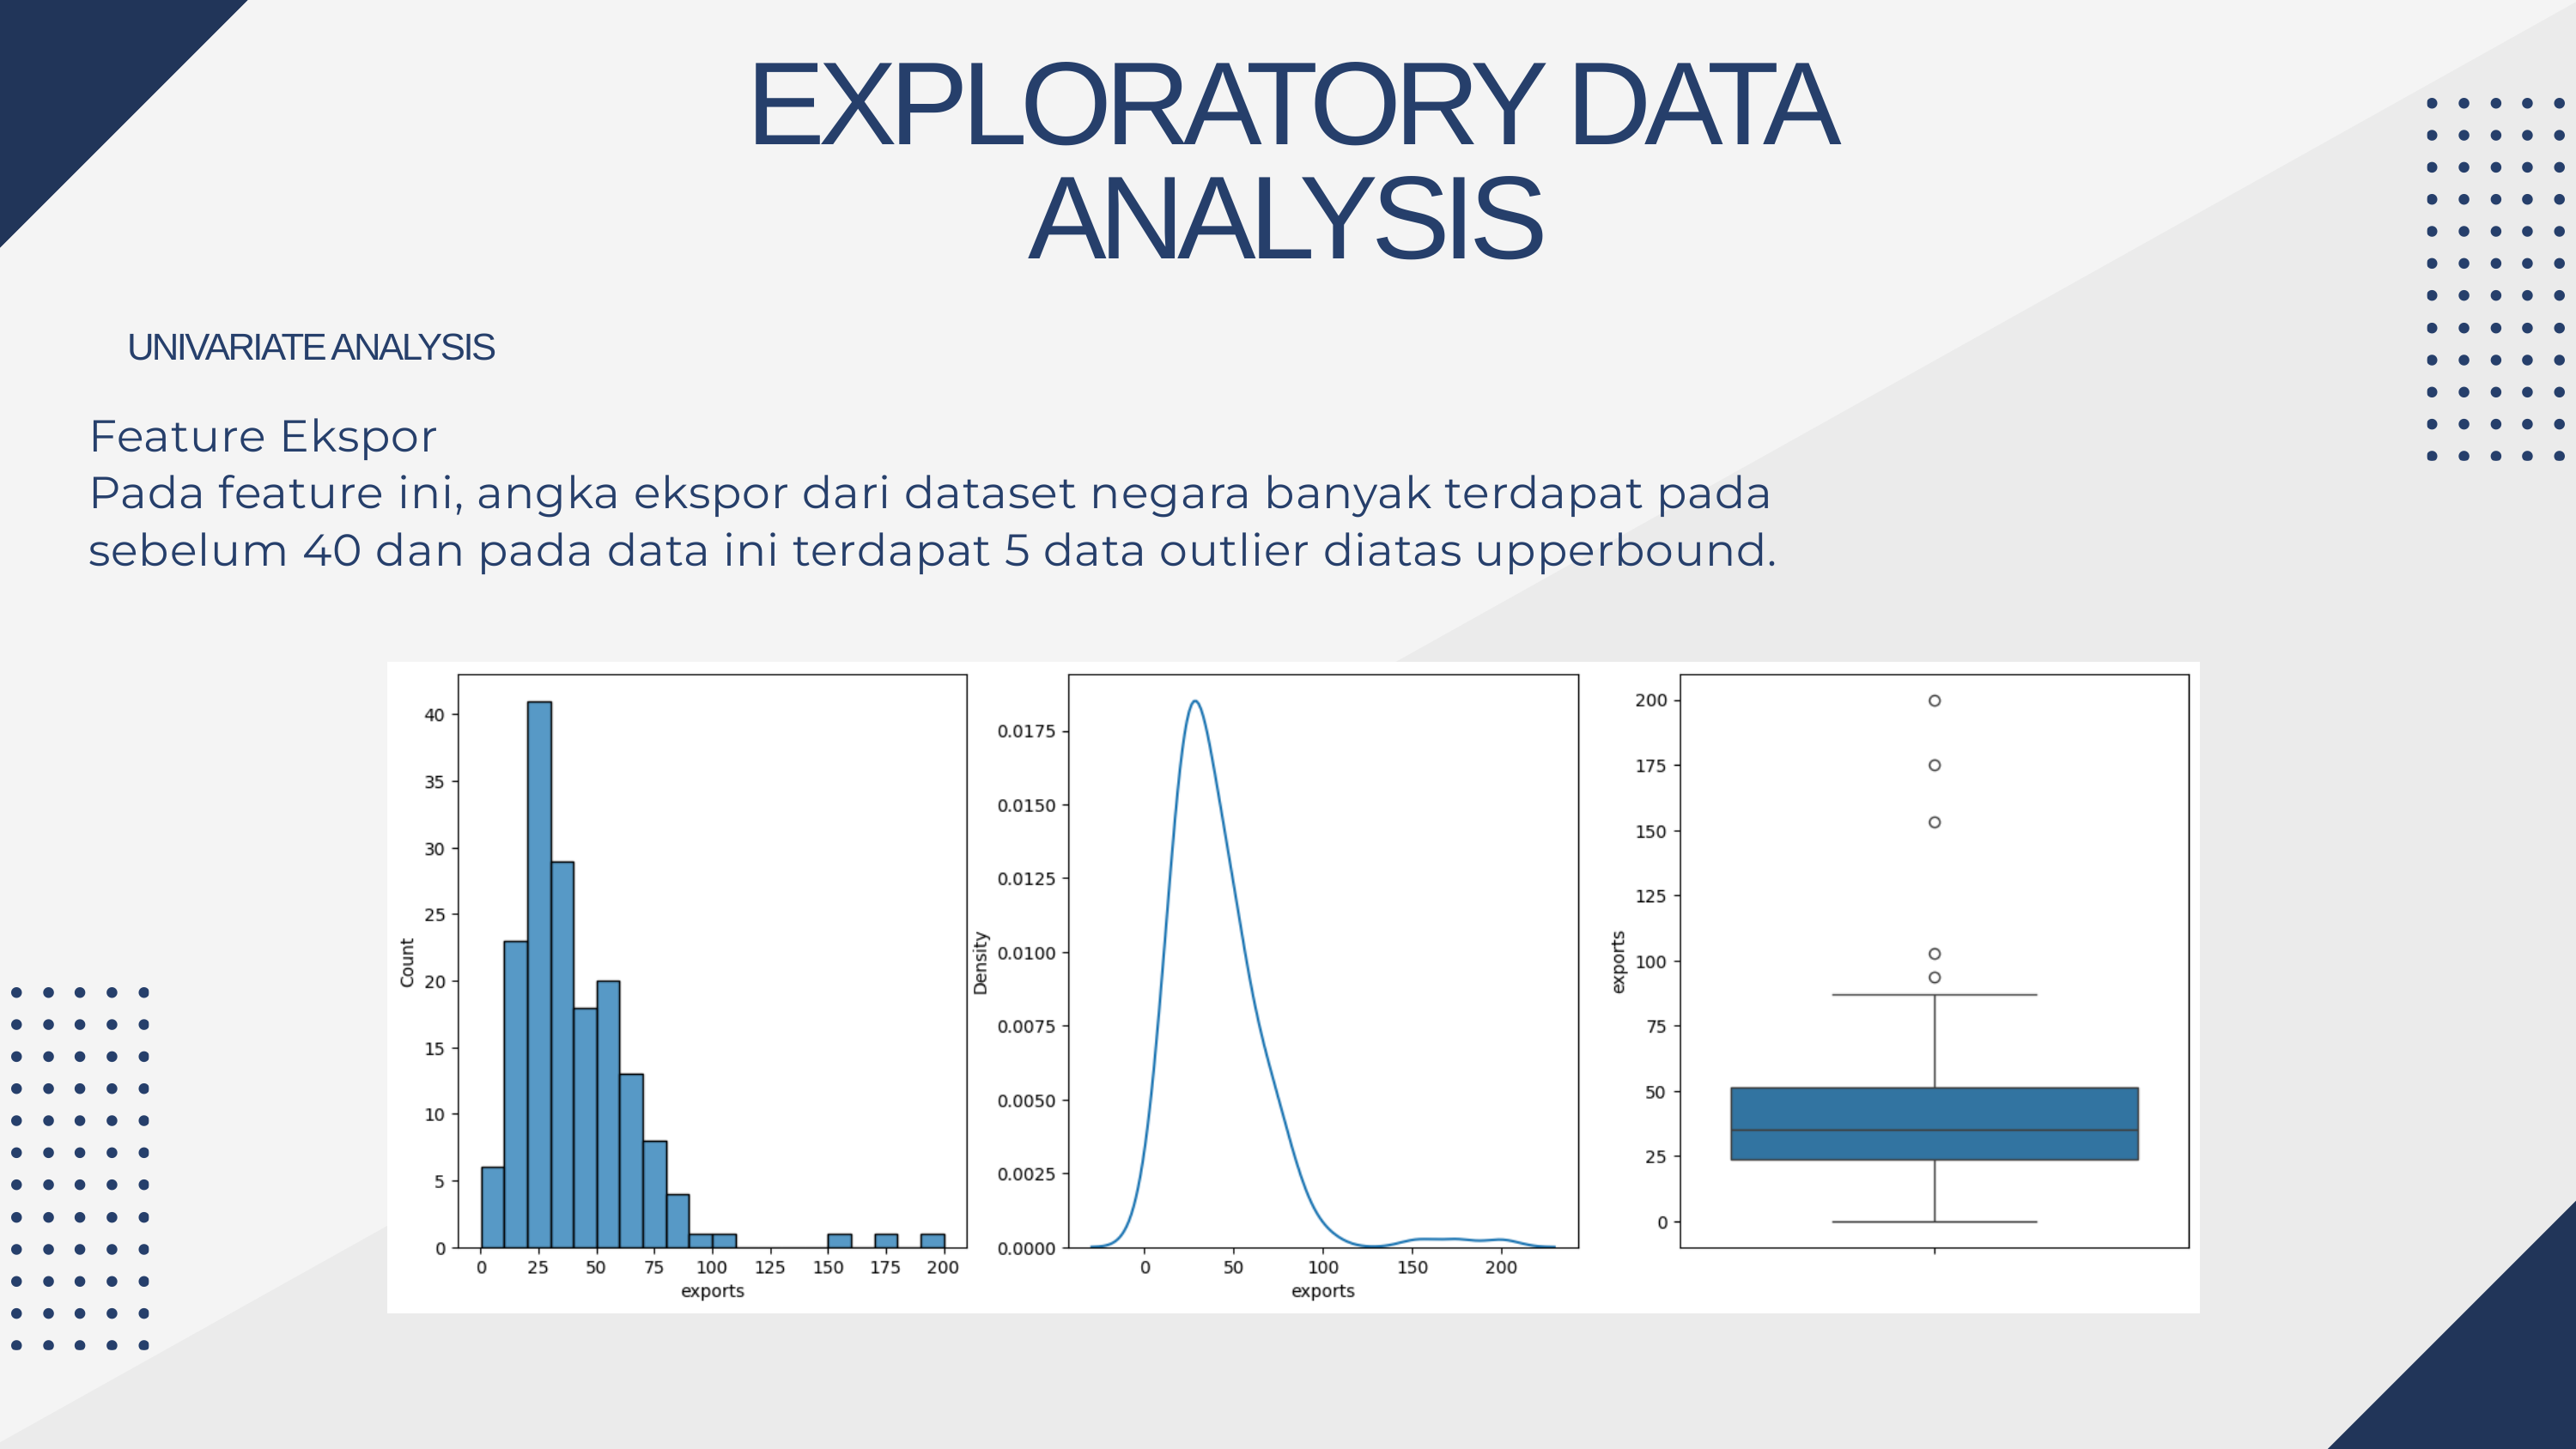

EXPLORATORY DATA ANALYSIS

UNIVARIATE ANALYSIS
Feature Ekspor
Pada feature ini, angka ekspor dari dataset negara banyak terdapat pada
sebelum 40 dan pada data ini terdapat 5 data outlier diatas upperbound.